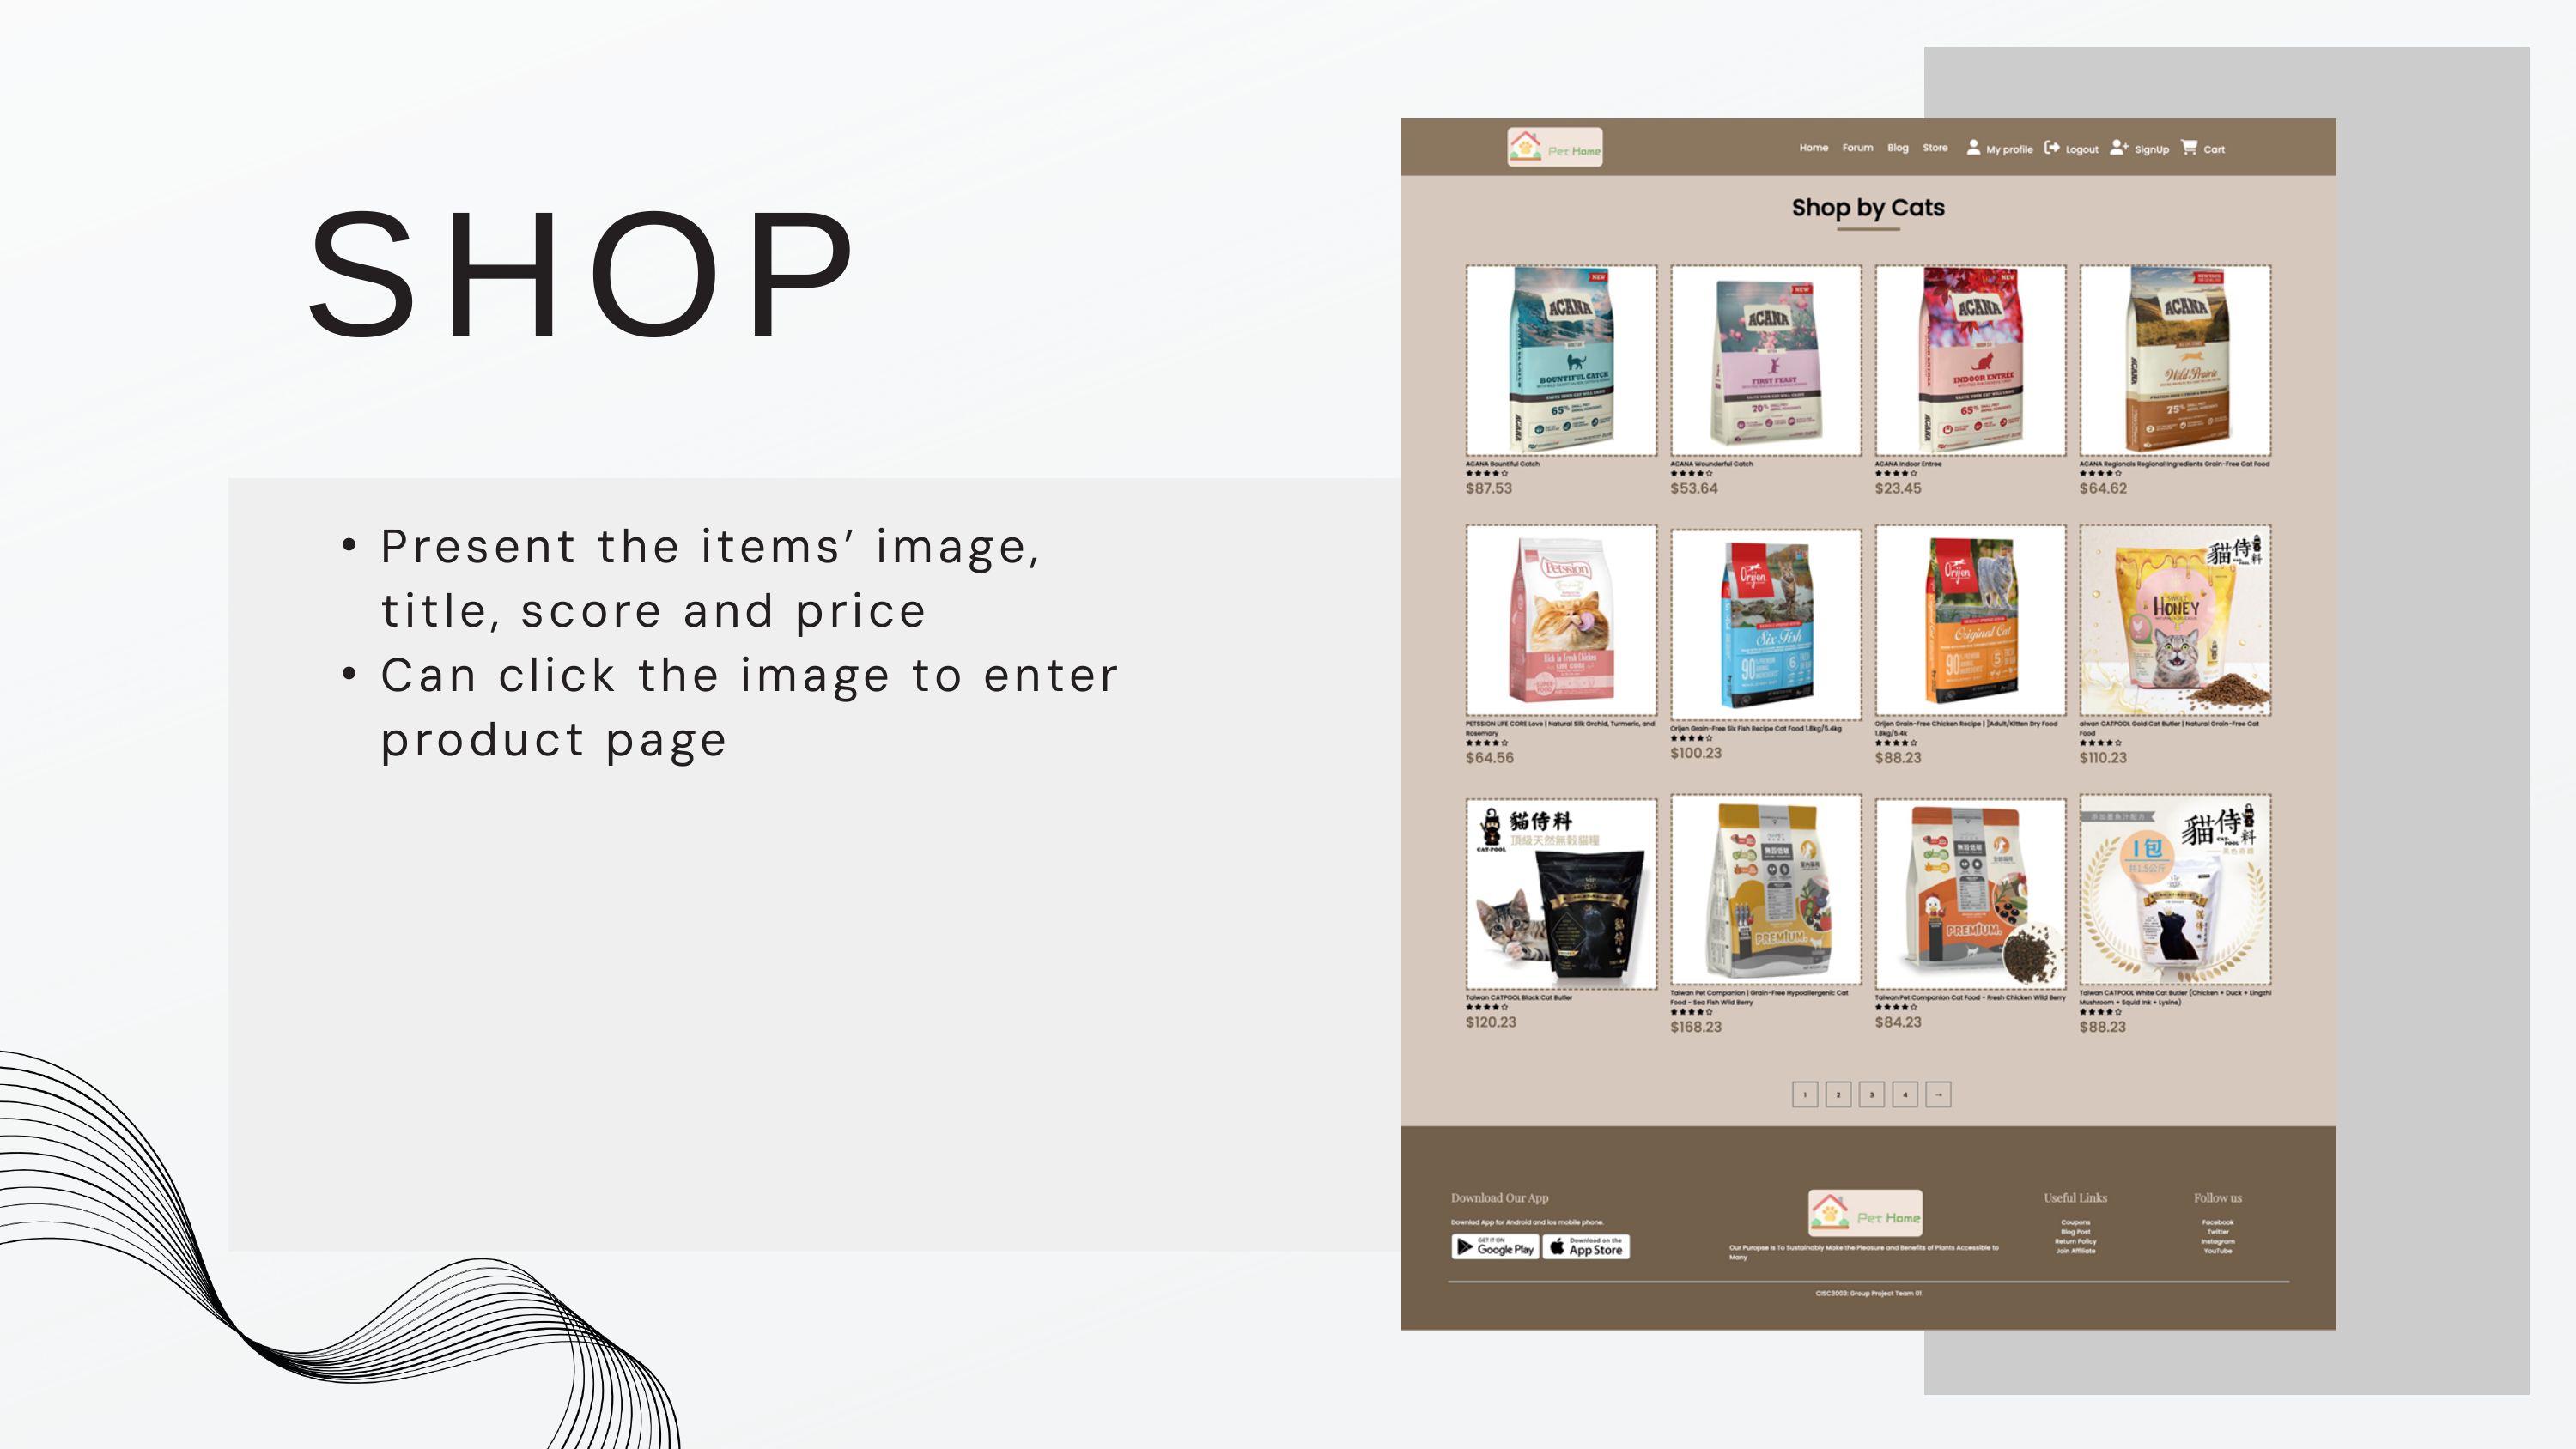

SHOP

Present the items’ image, title, score and price
Can click the image to enter product page